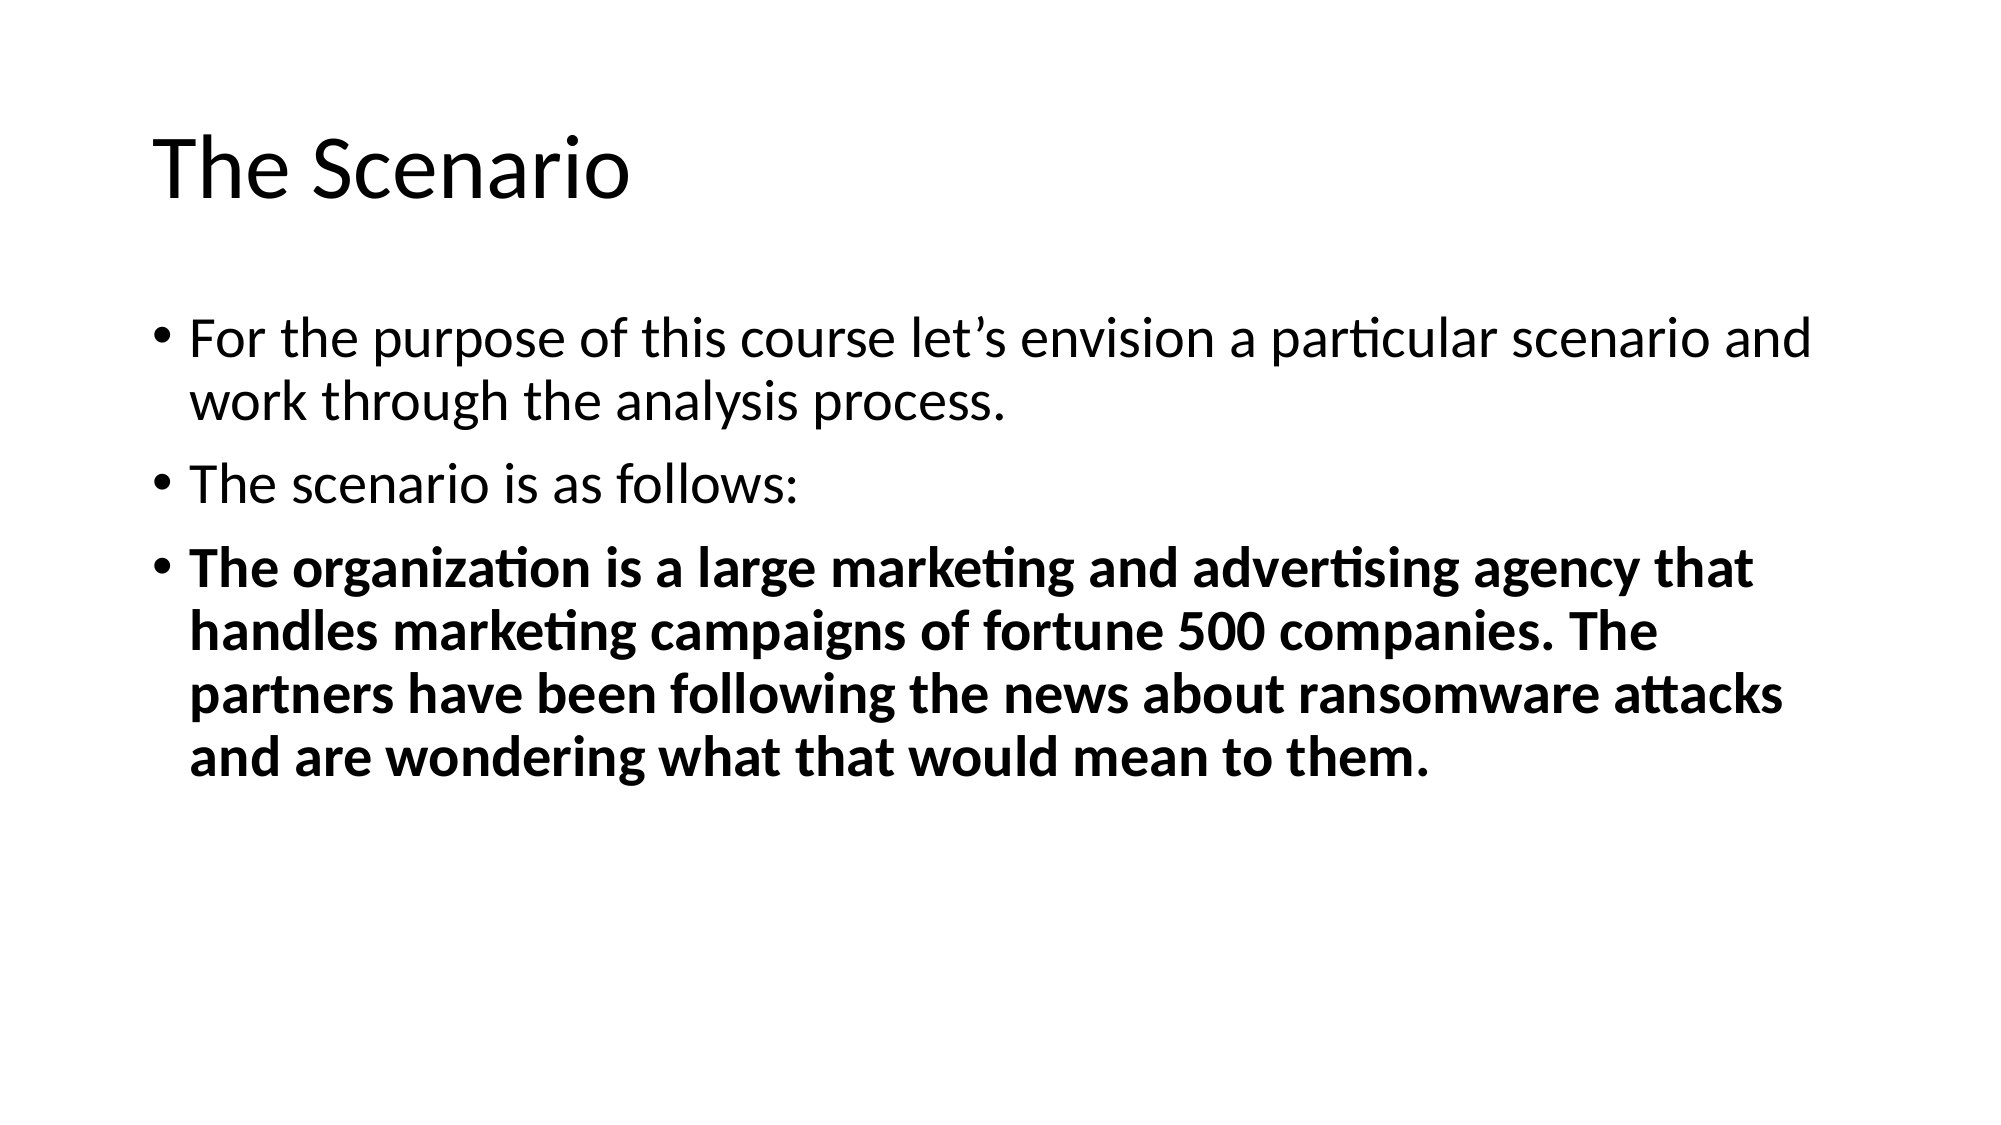

# The Scenario
For the purpose of this course let’s envision a particular scenario and work through the analysis process.
The scenario is as follows:
The organization is a large marketing and advertising agency that handles marketing campaigns of fortune 500 companies. The partners have been following the news about ransomware attacks and are wondering what that would mean to them.